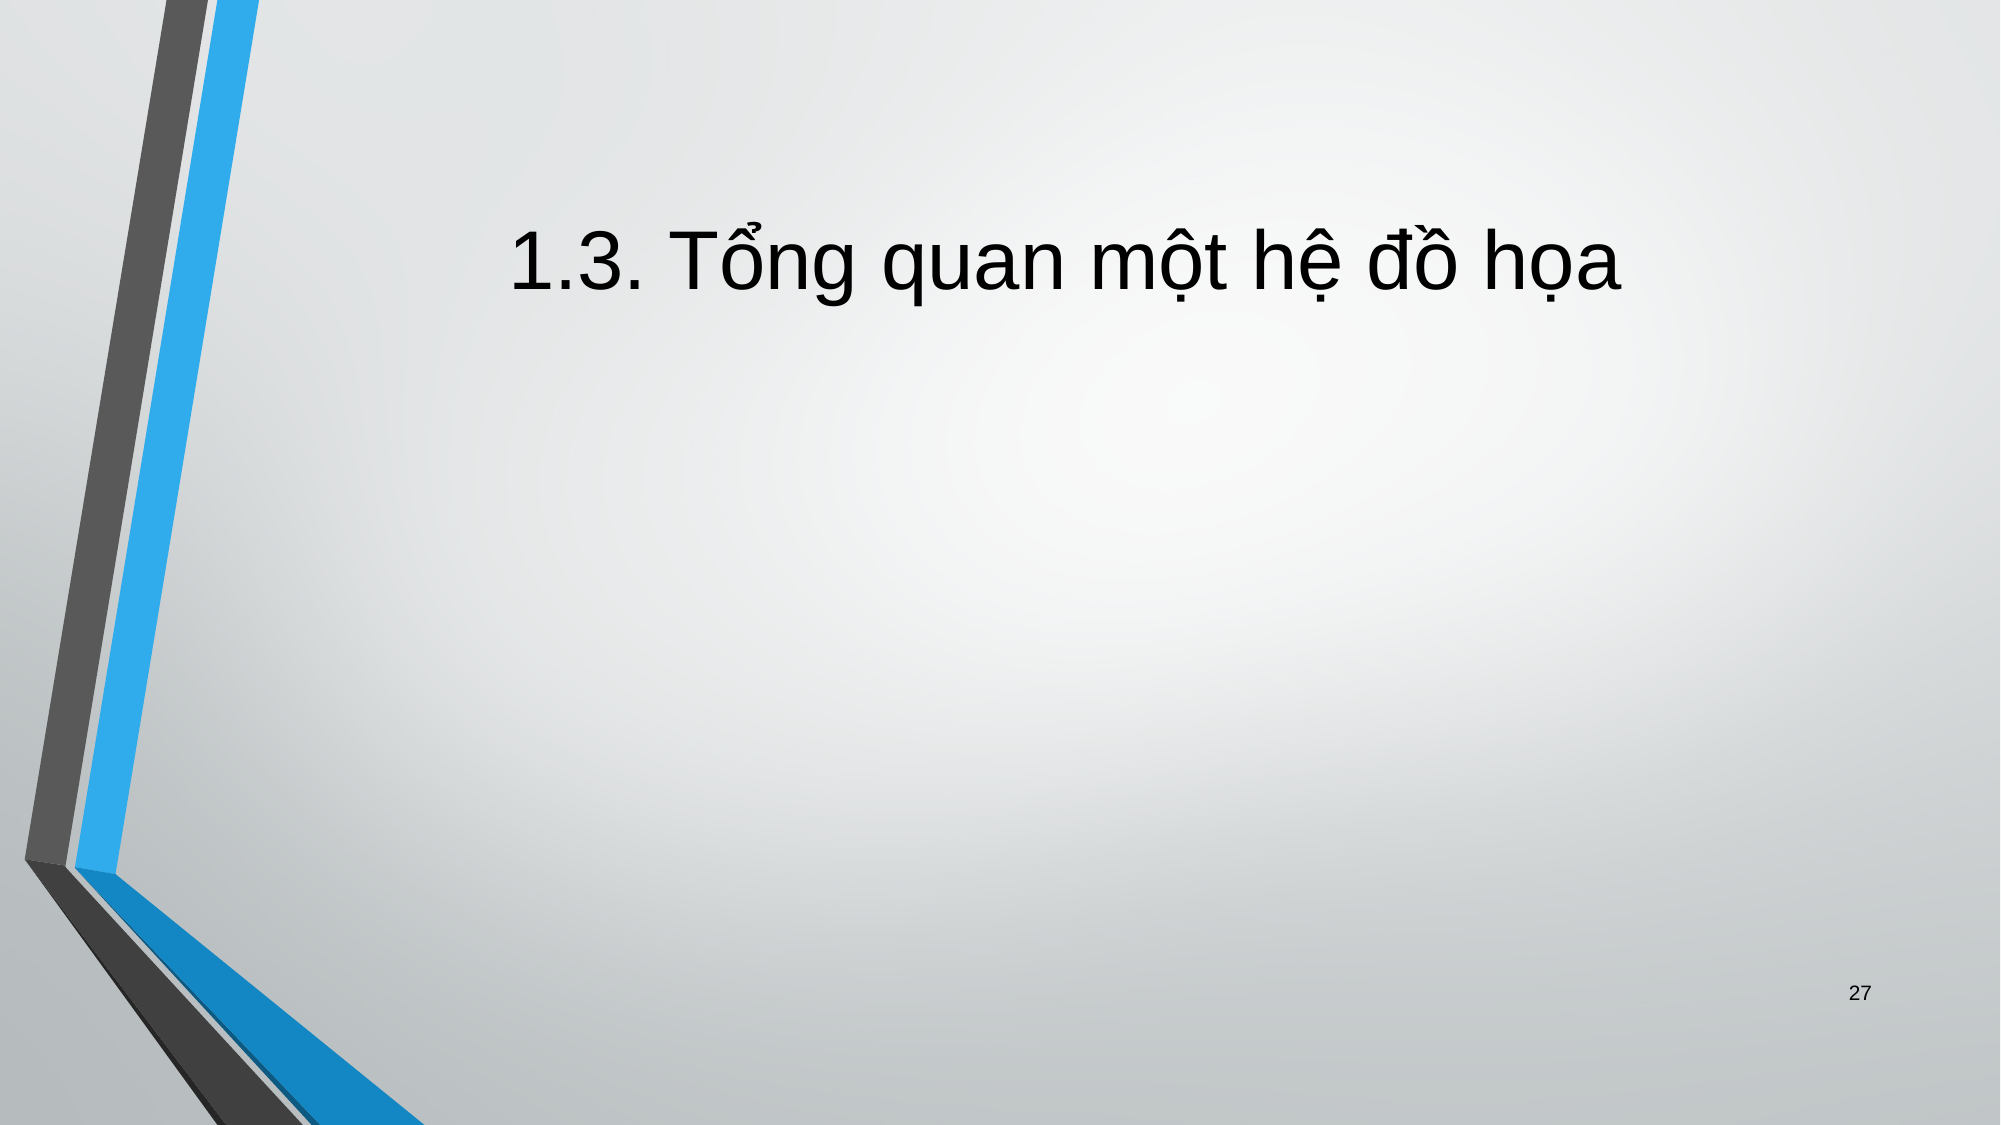

# 1.3. Tổng quan một hệ đồ họa

27